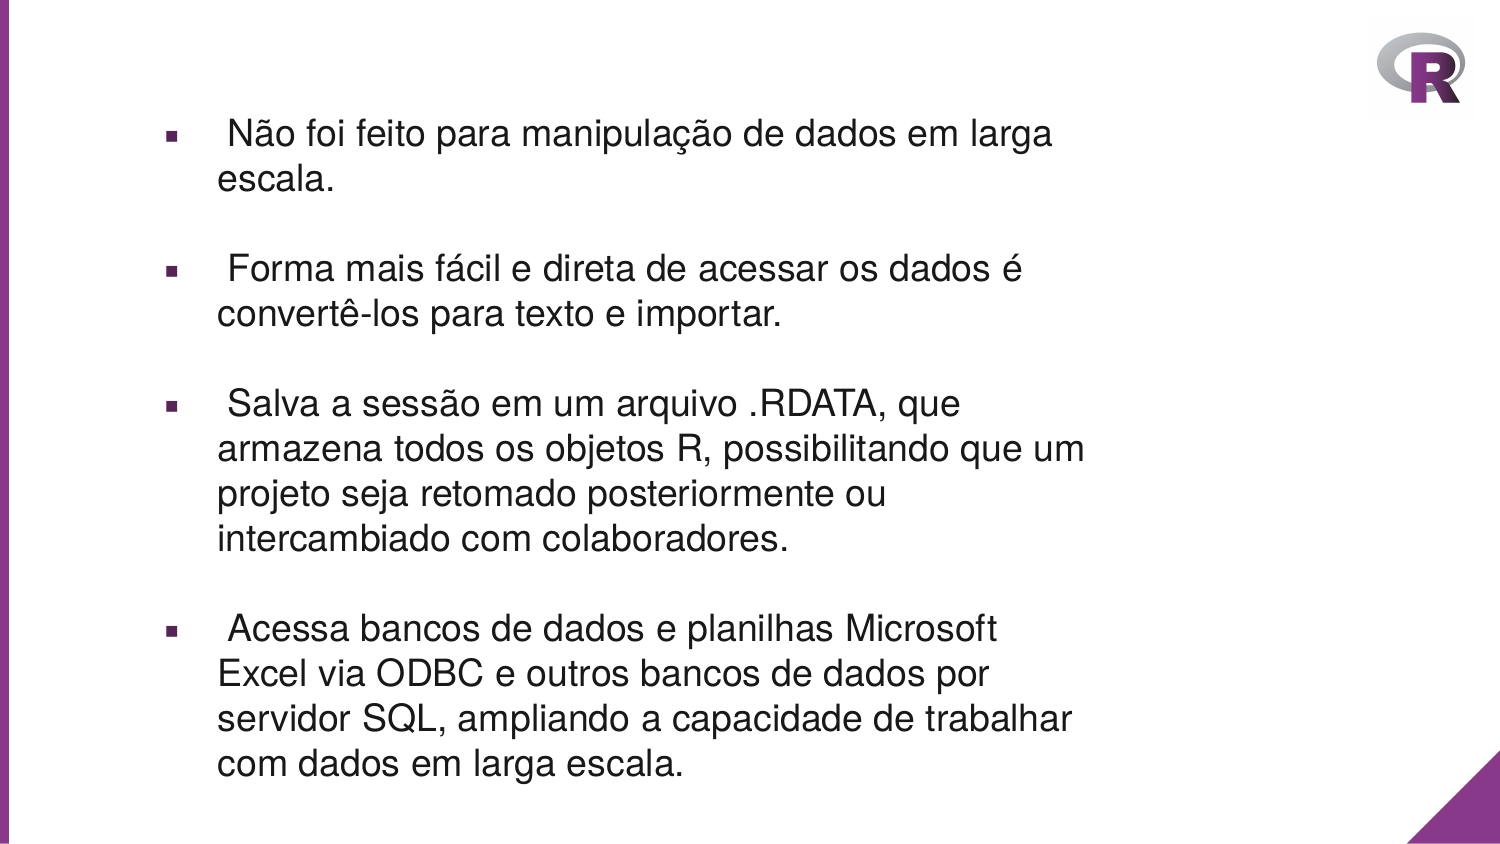

Não foi feito para manipulação de dados em larga escala.

 Forma mais fácil e direta de acessar os dados é convertê-los para texto e importar.

 Salva a sessão em um arquivo .RDATA, que armazena todos os objetos R, possibilitando que um projeto seja retomado posteriormente ou intercambiado com colaboradores.

 Acessa bancos de dados e planilhas Microsoft Excel via ODBC e outros bancos de dados por servidor SQL, ampliando a capacidade de trabalhar com dados em larga escala.